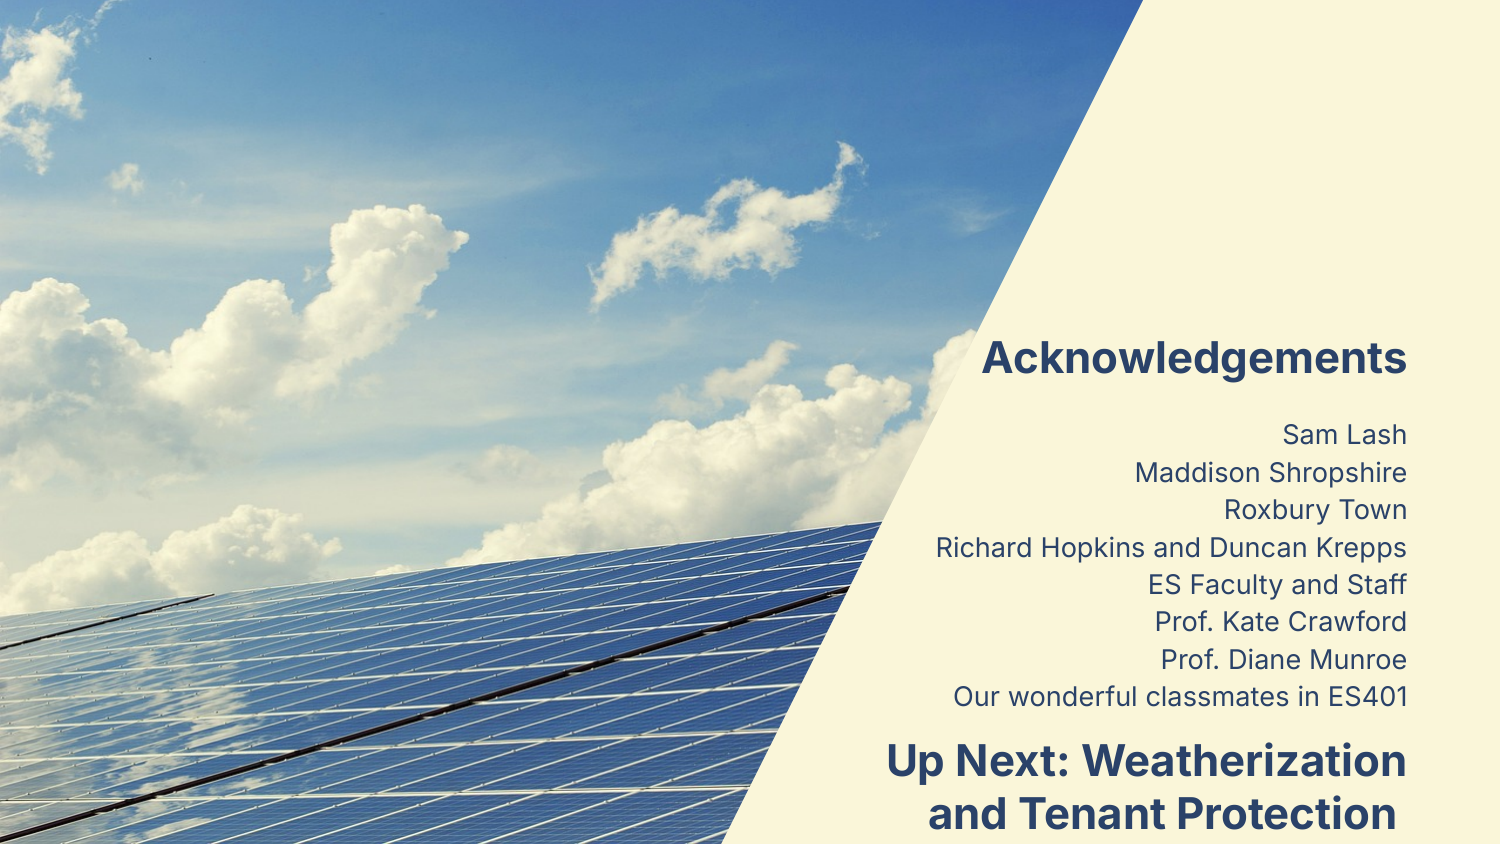

Acknowledgements
# Sam Lash
Maddison Shropshire
Roxbury Town
Richard Hopkins and Duncan Krepps
ES Faculty and Staff
Prof. Kate Crawford
Prof. Diane Munroe
Our wonderful classmates in ES401
Up Next: Weatherization and Tenant Protection